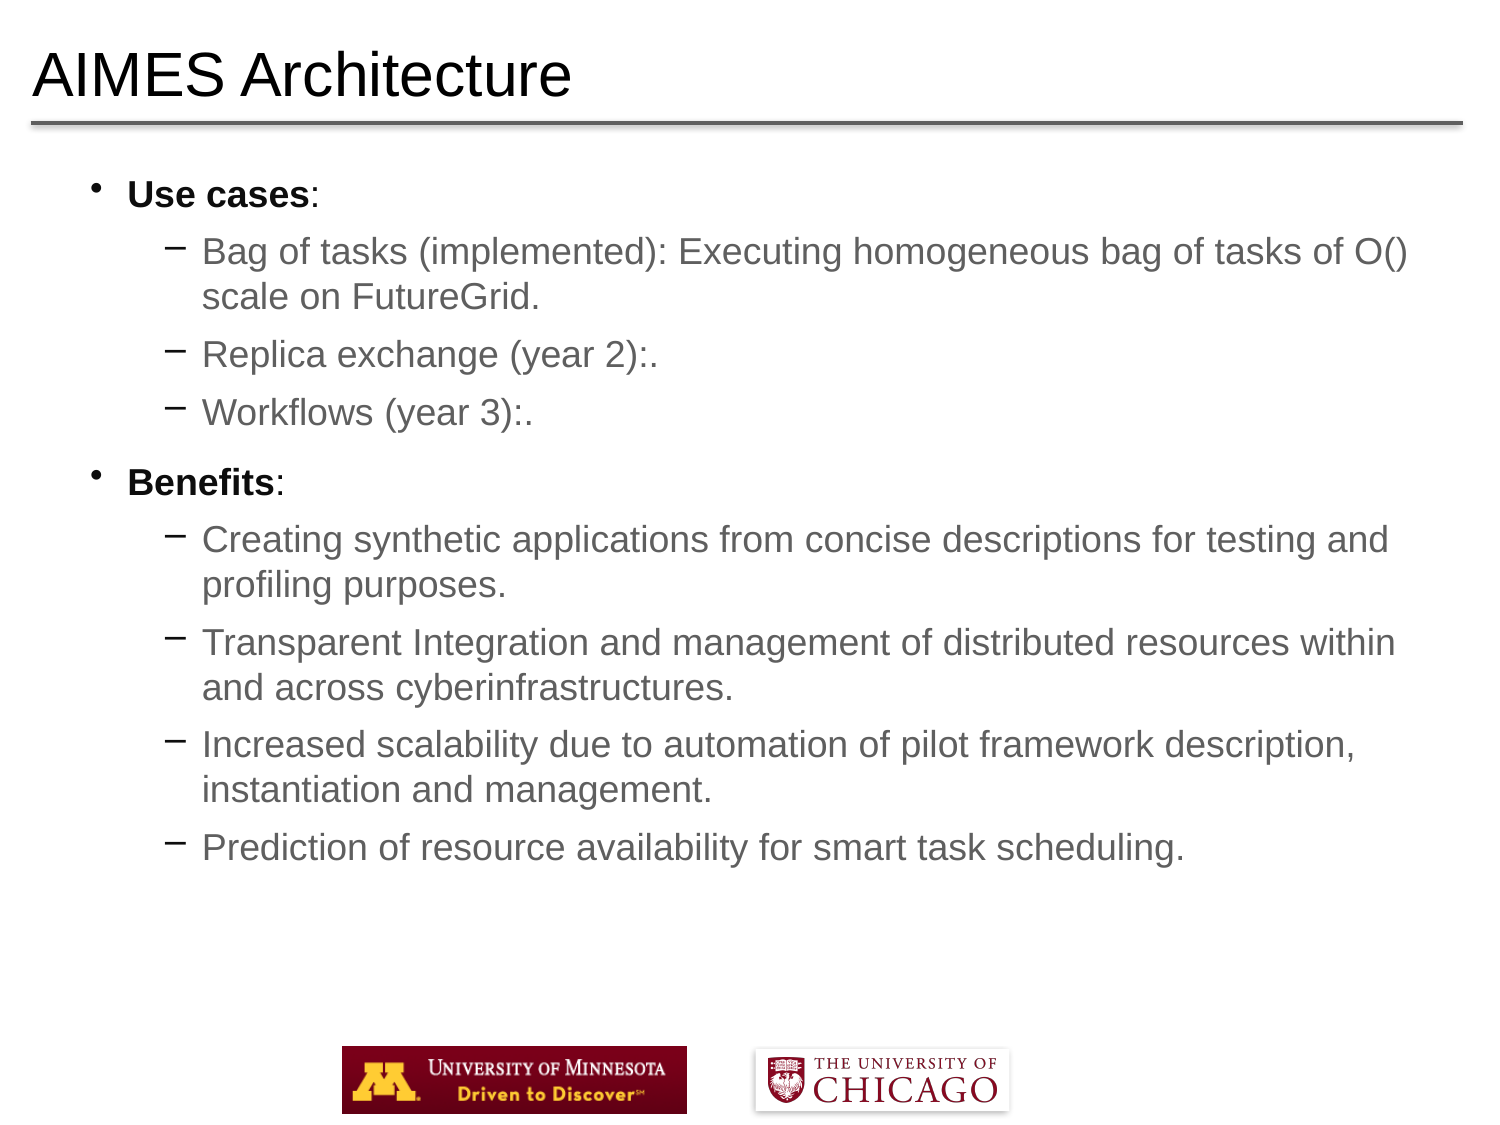

# AIMES Architecture
Use cases:
Bag of tasks (implemented): Executing homogeneous bag of tasks of O() scale on FutureGrid.
Replica exchange (year 2):.
Workflows (year 3):.
Benefits:
Creating synthetic applications from concise descriptions for testing and profiling purposes.
Transparent Integration and management of distributed resources within and across cyberinfrastructures.
Increased scalability due to automation of pilot framework description, instantiation and management.
Prediction of resource availability for smart task scheduling.